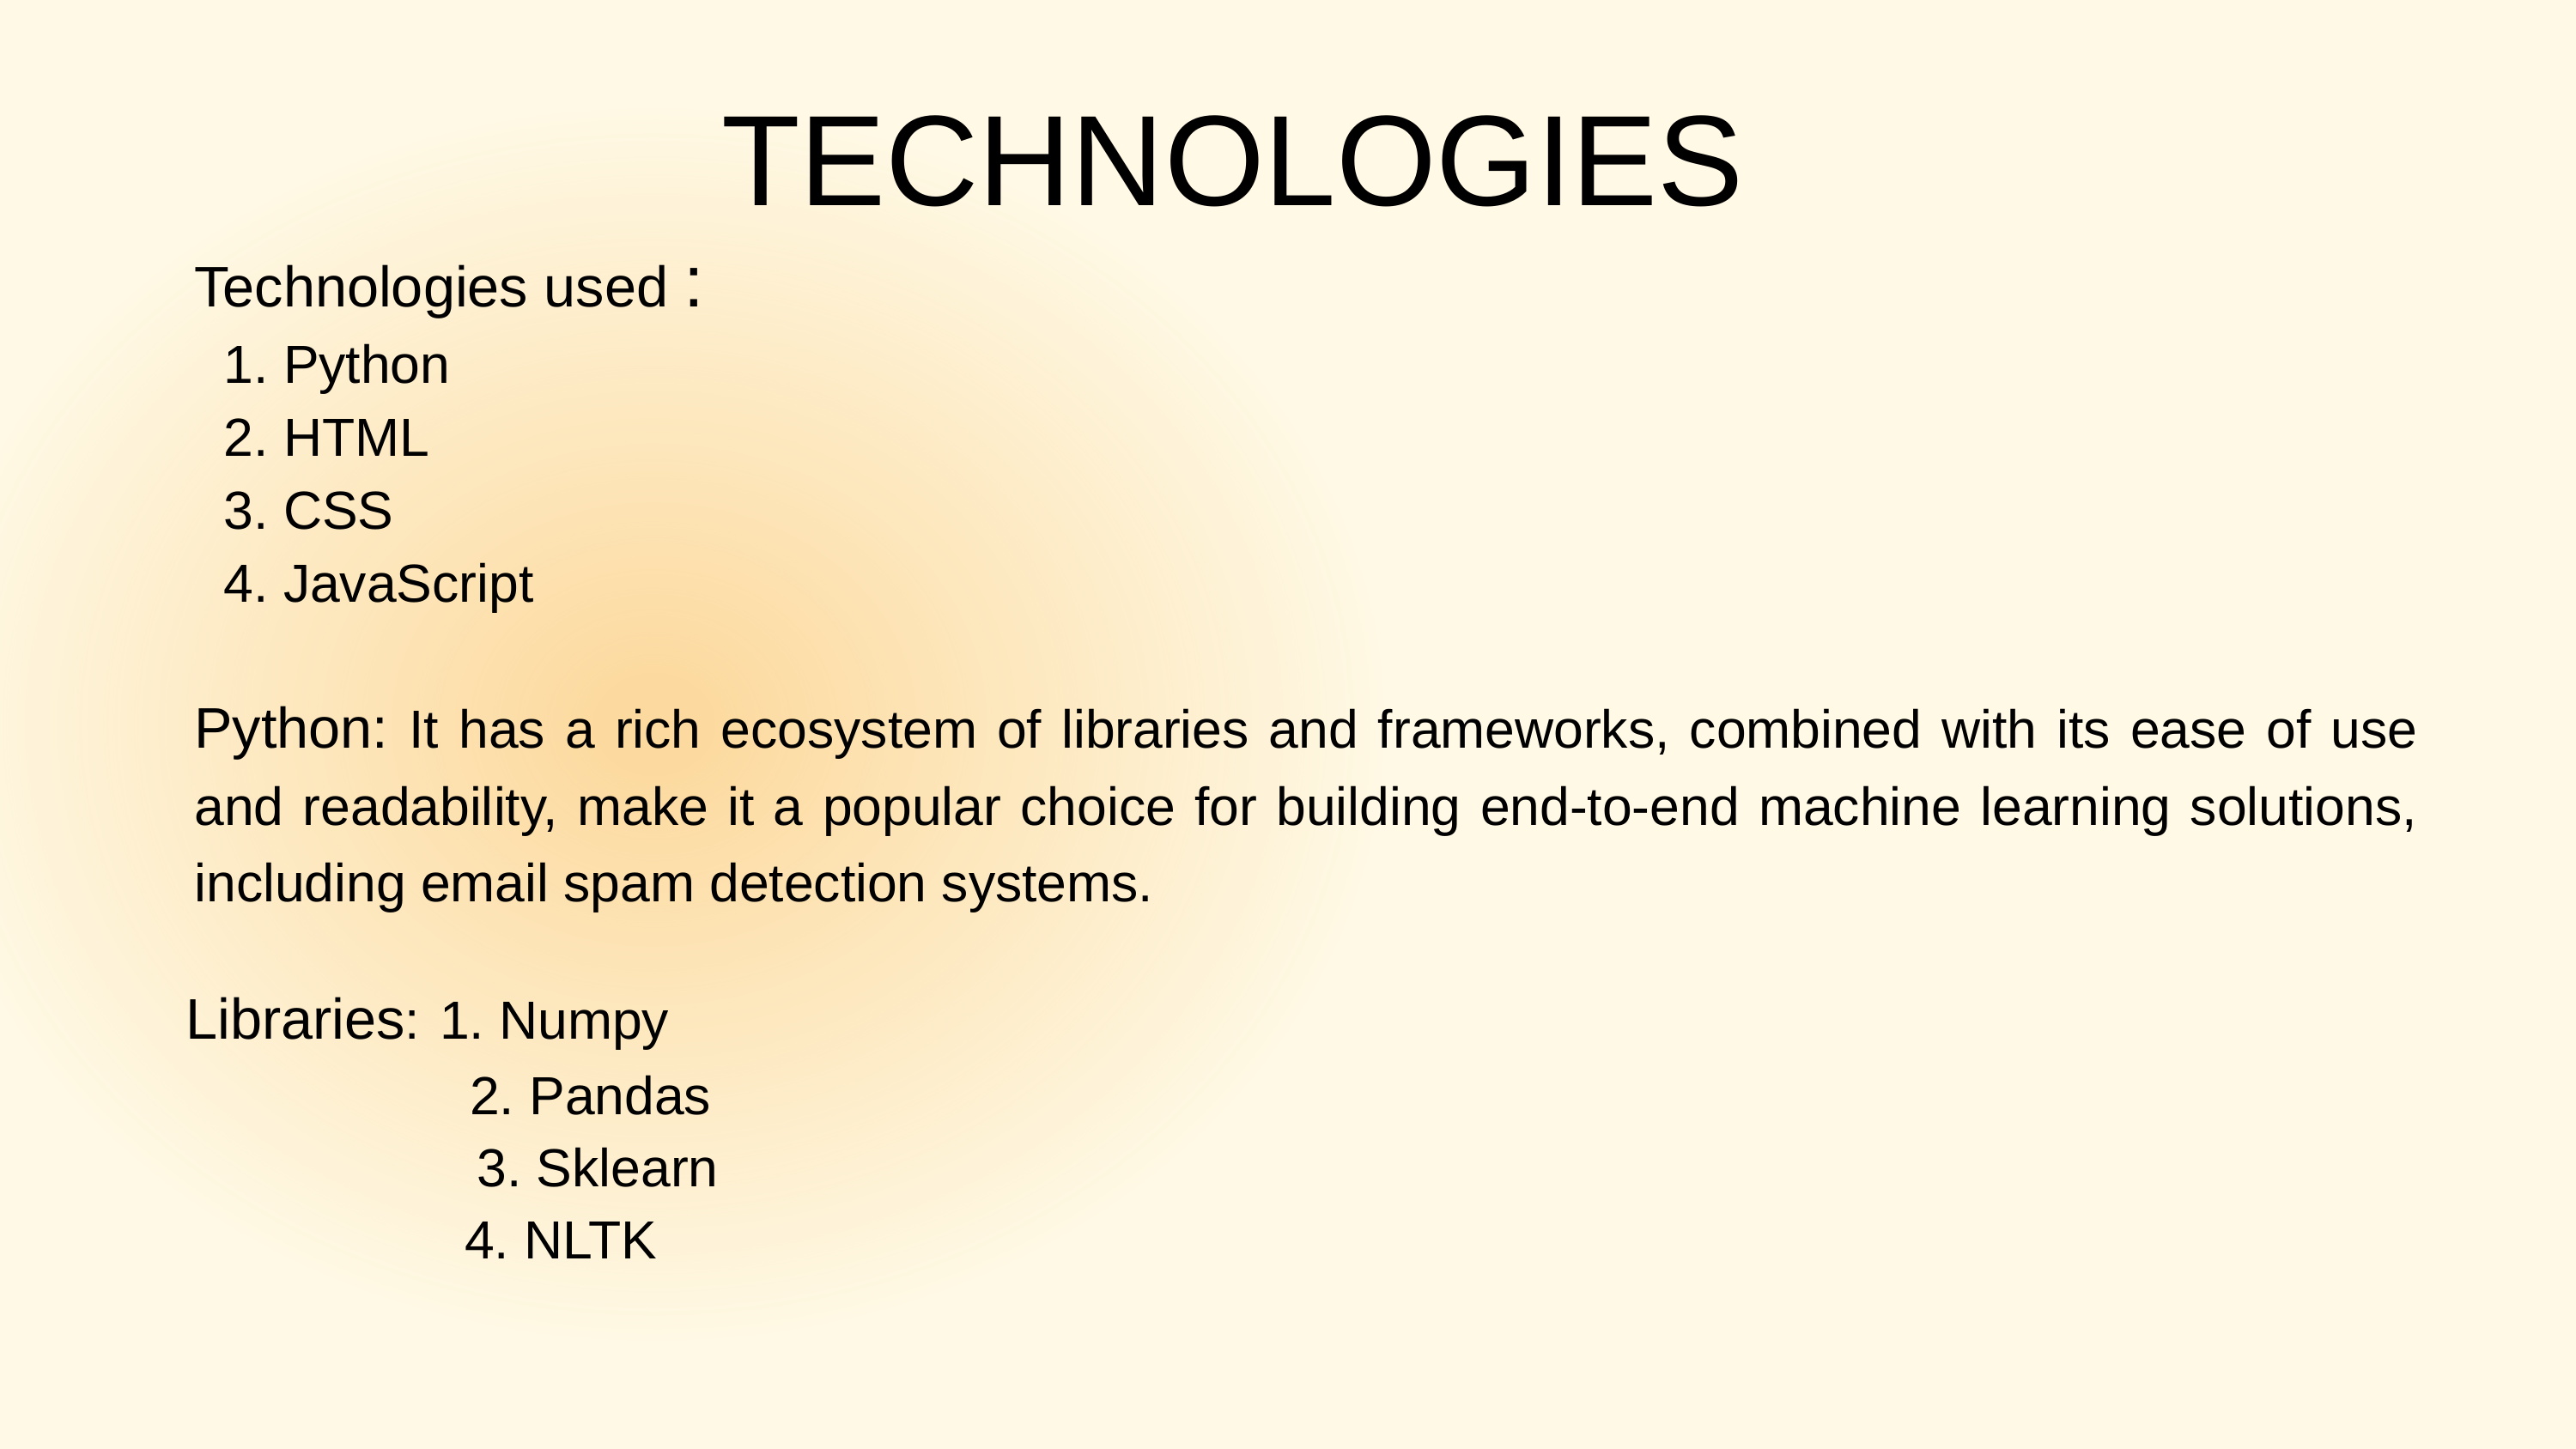

TECHNOLOGIES

Technologies used :
  1. Python
  2. HTML
  3. CSS
  4. JavaScript

Python: It has a rich ecosystem of libraries and frameworks, combined with its ease of use and readability, make it a popular choice for building end-to-end machine learning solutions, including email spam detection systems.
Libraries: 1. Numpy
                      2. Pandas
                       3. Sklearn
                  4. NLTK